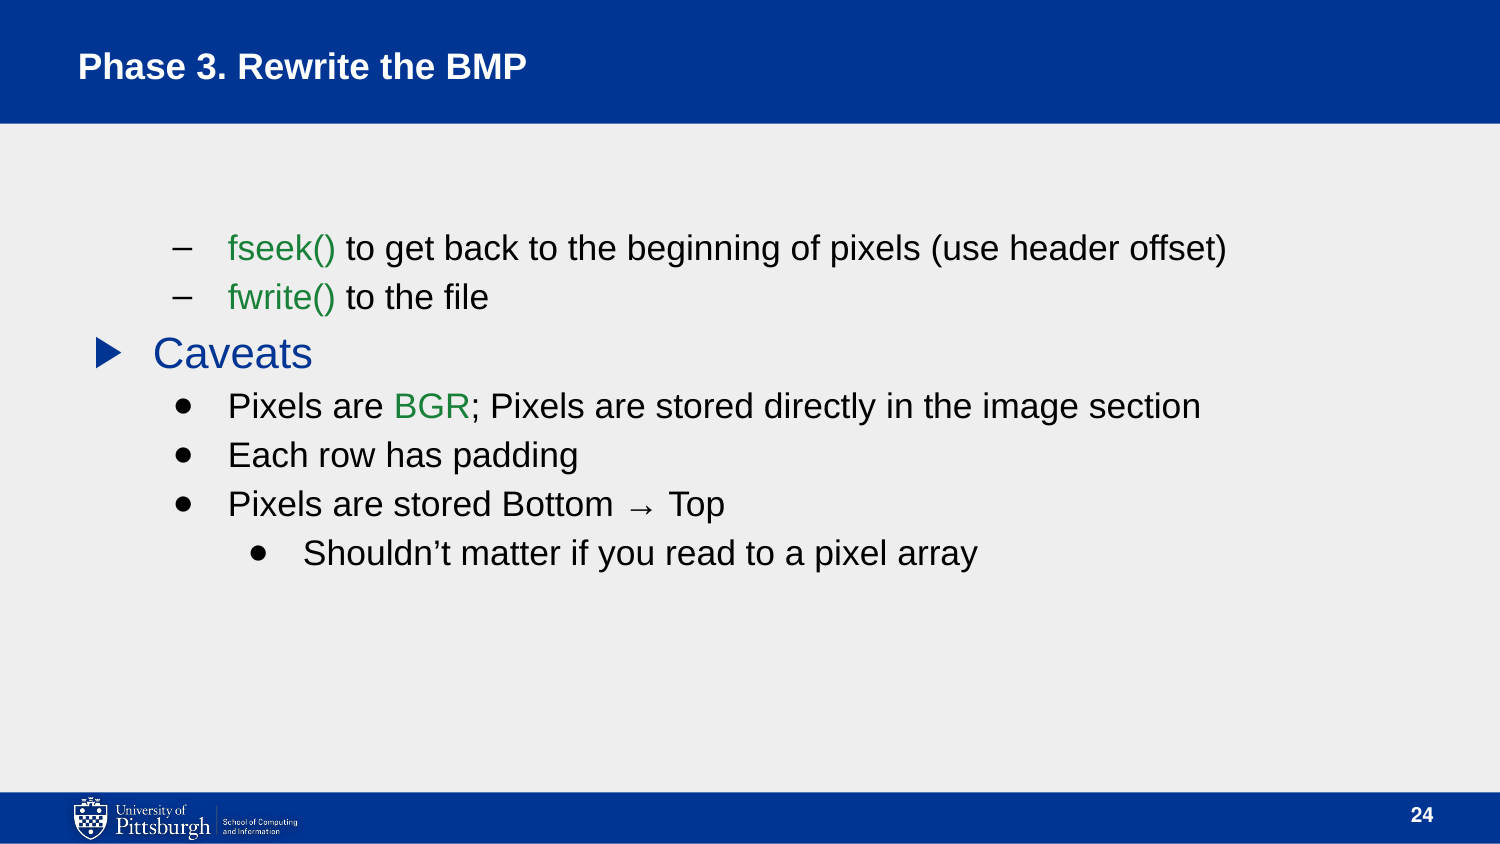

# Phase 3. Rewrite the BMP

fseek() to get back to the beginning of pixels (use header offset)
fwrite() to the file
Caveats
Pixels are BGR; Pixels are stored directly in the image section
Each row has padding
Pixels are stored Bottom → Top
Shouldn’t matter if you read to a pixel array
24